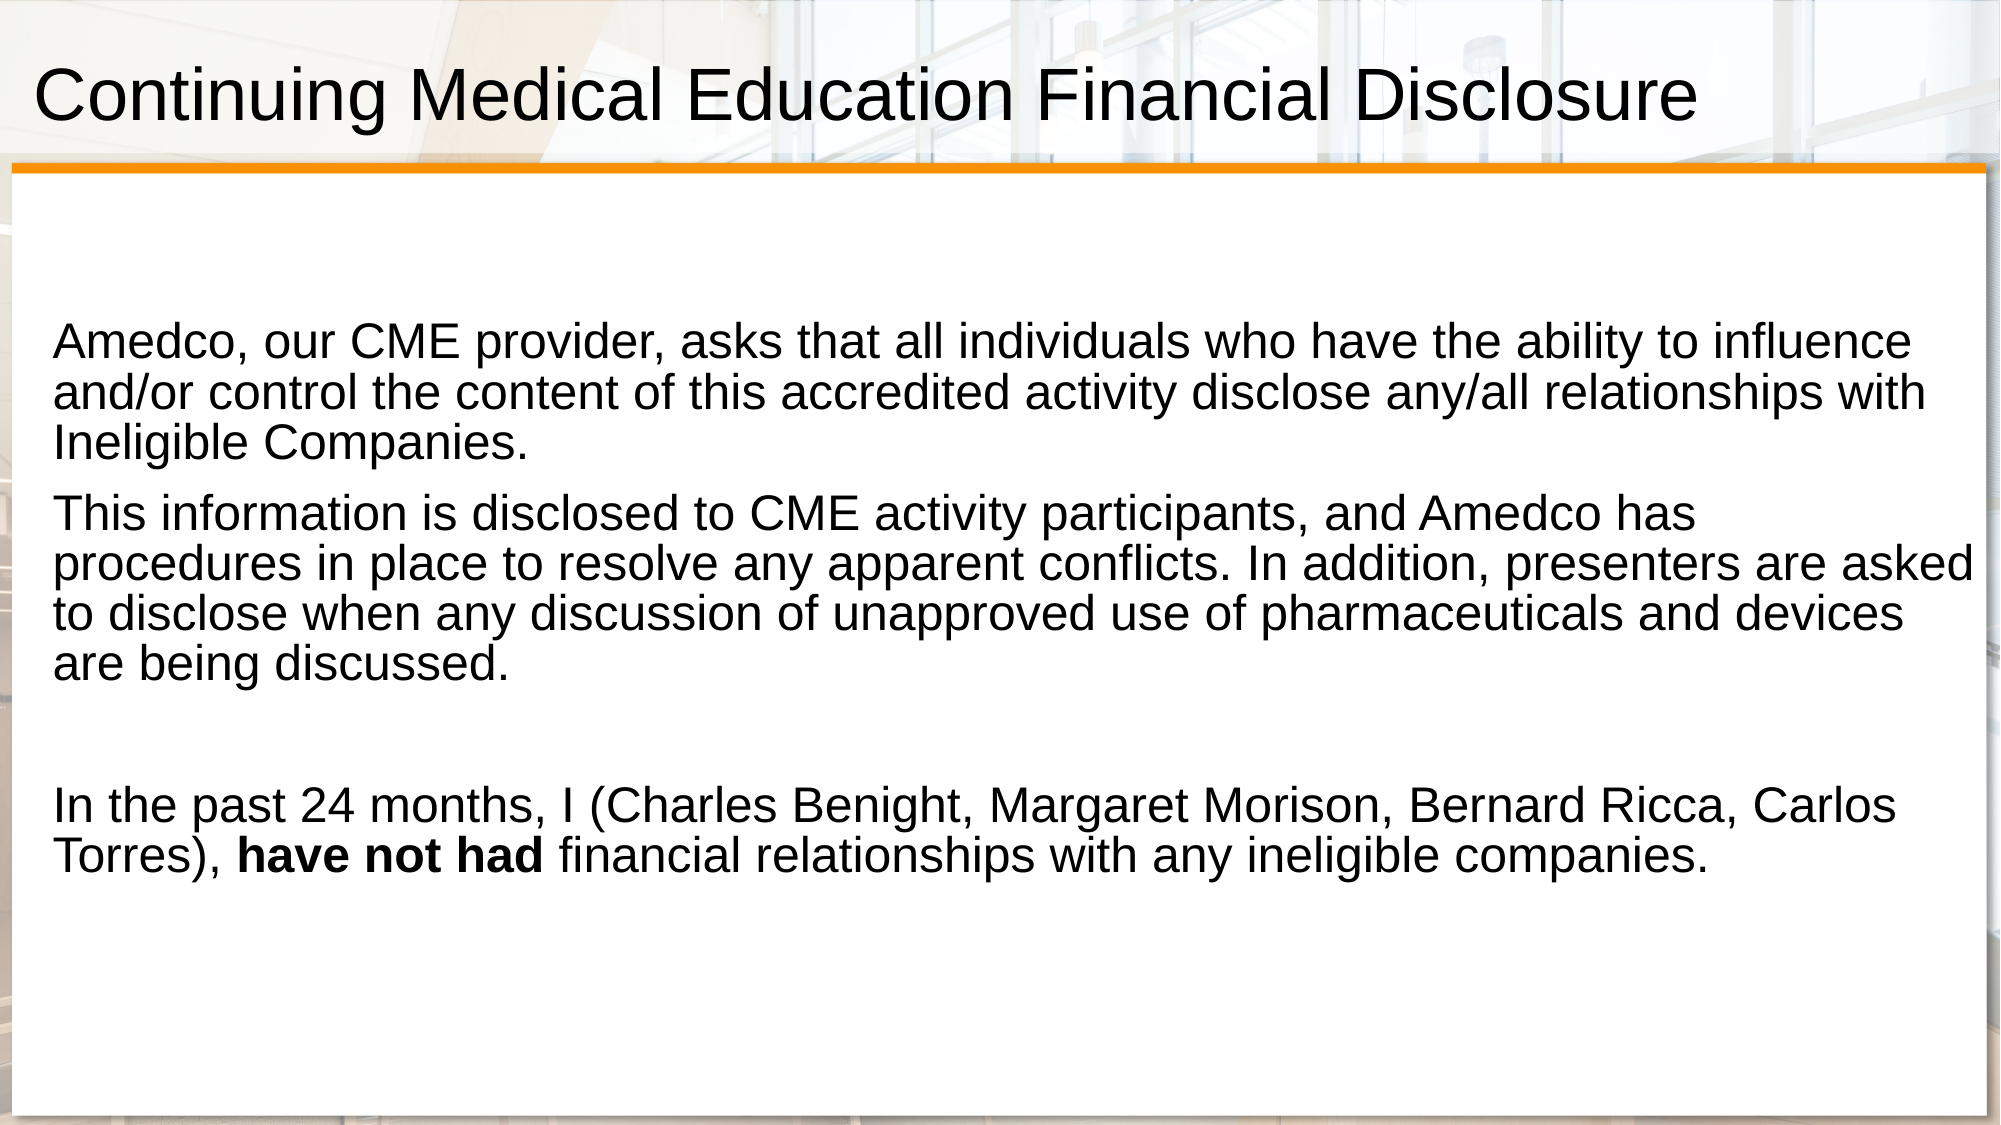

# Continuing Medical Education Financial Disclosure

Amedco, our CME provider, asks that all individuals who have the ability to influence and/or control the content of this accredited activity disclose any/all relationships with ‎Ineligible Companies.
This information is disclosed to CME activity participants, and Amedco has procedures in place to resolve any apparent conflicts. In addition, presenters are asked to disclose when any discussion of unapproved use of pharmaceuticals and devices are being discussed.​

In the past 24 months, I (Charles Benight, Margaret Morison, Bernard Ricca, Carlos Torres), have not had financial relationships with any ineligible companies.
​